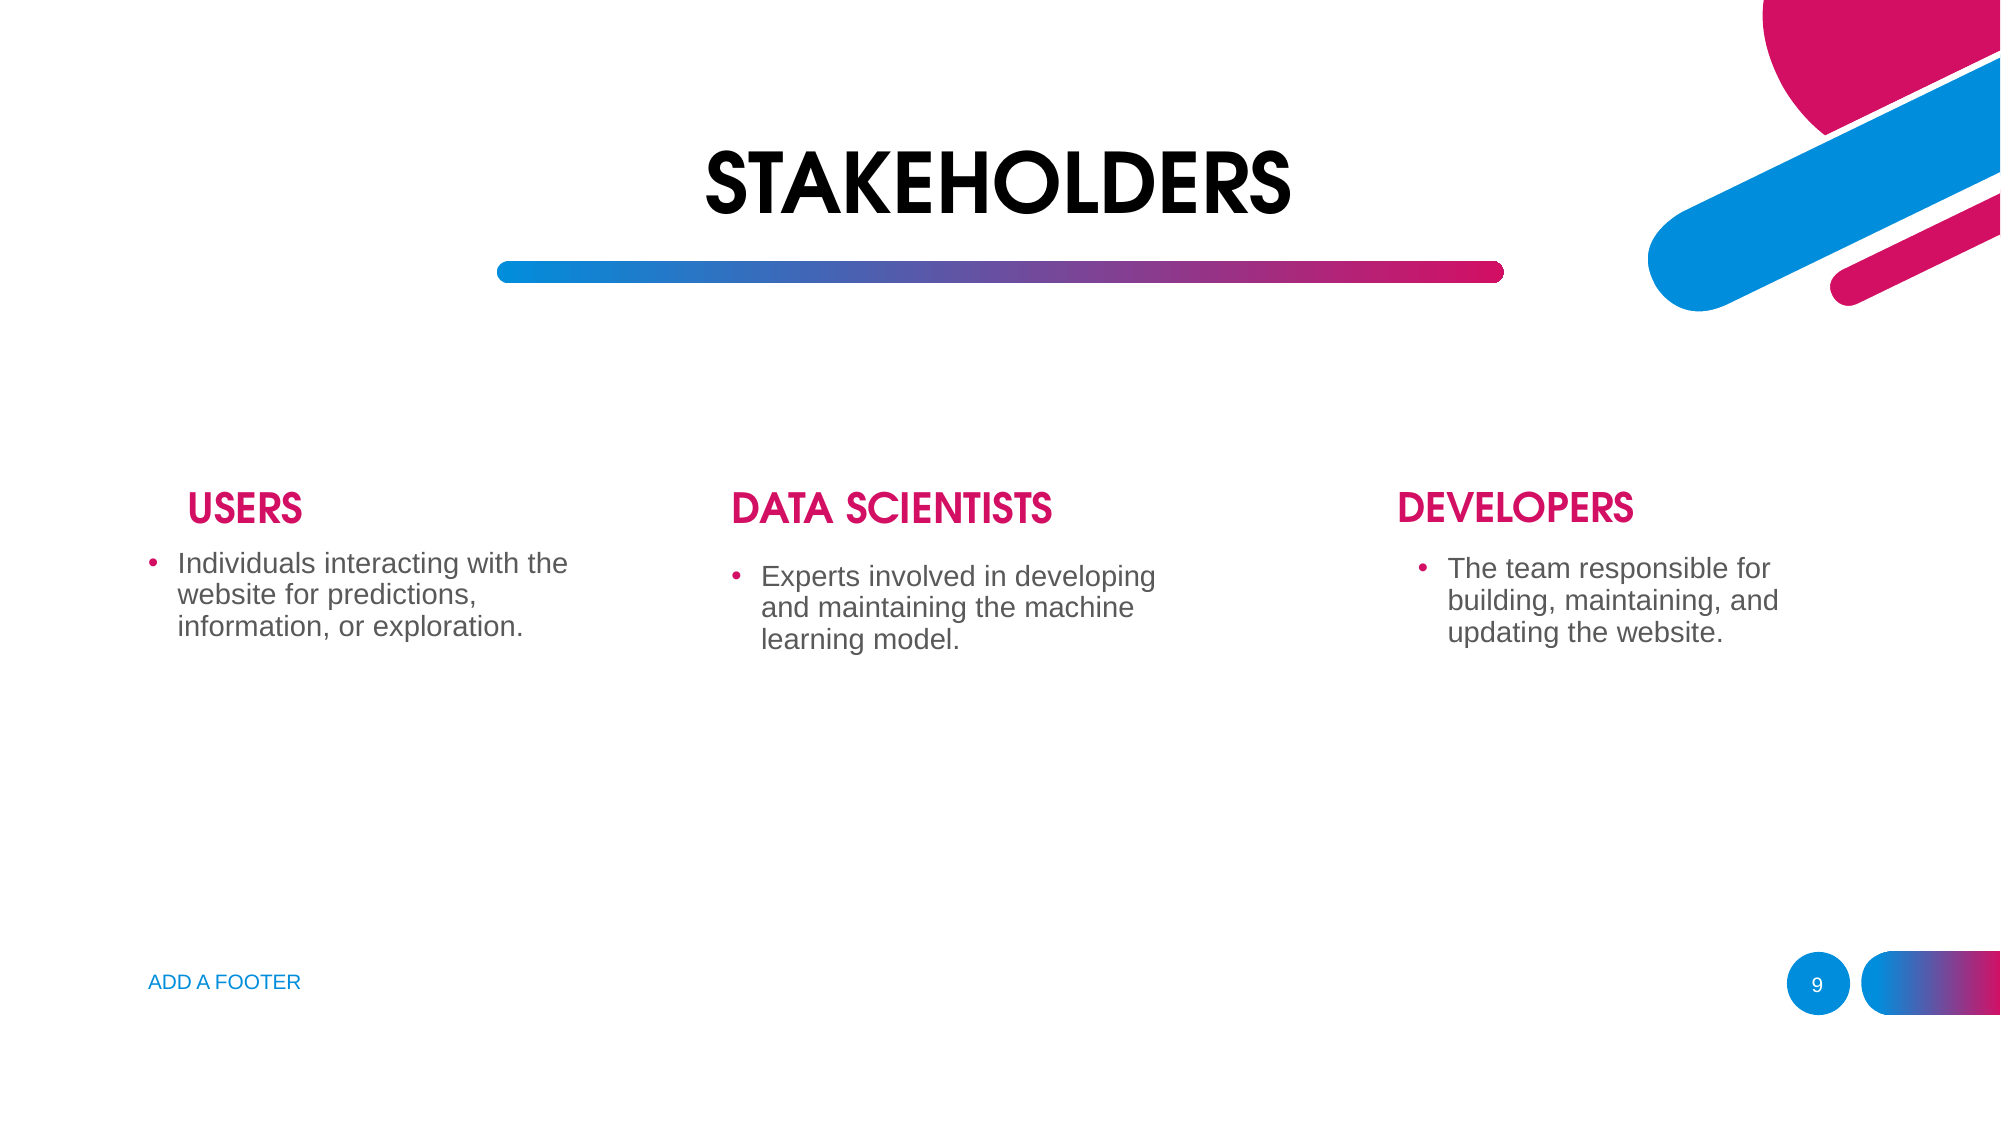

# STAKEHOLDERS
USERS
DATA SCIENTISTS
DEVELOPERS
Individuals interacting with the website for predictions, information, or exploration.
The team responsible for building, maintaining, and updating the website.
Experts involved in developing and maintaining the machine learning model.
ADD A FOOTER
9